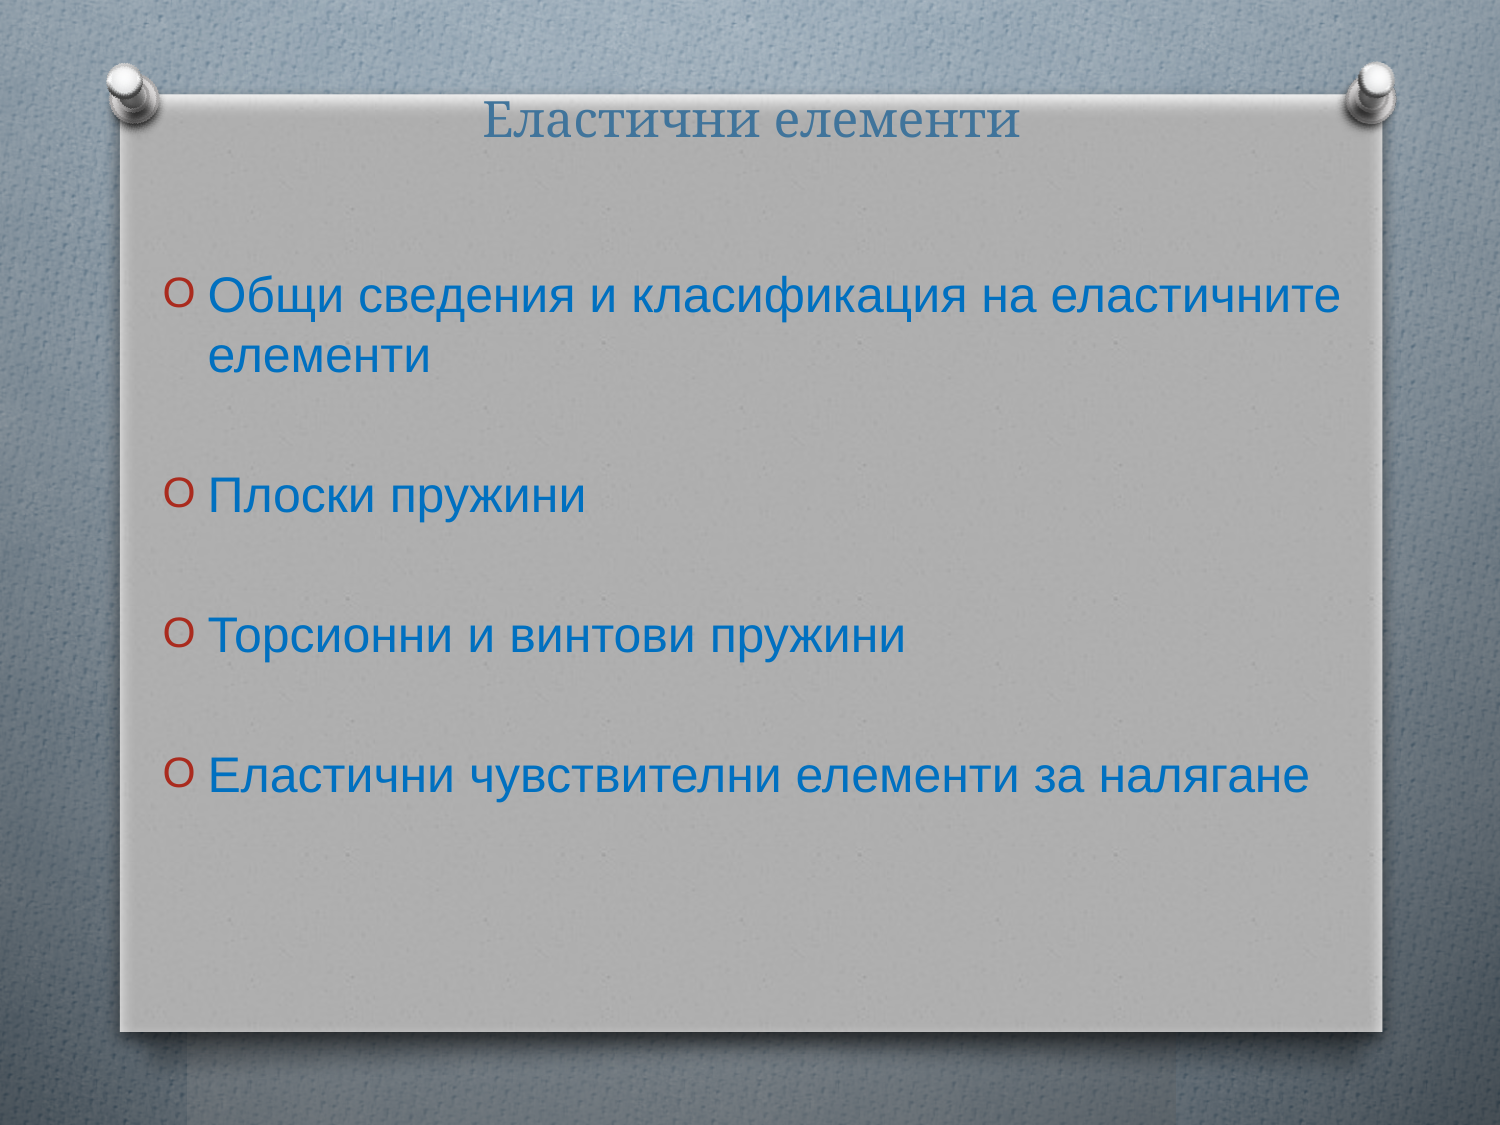

# Еластични елементи
Общи сведения и класификация на еластичните елементи

Плоски пружини

Торсионни и винтови пружини

Еластични чувствителни елементи за налягане